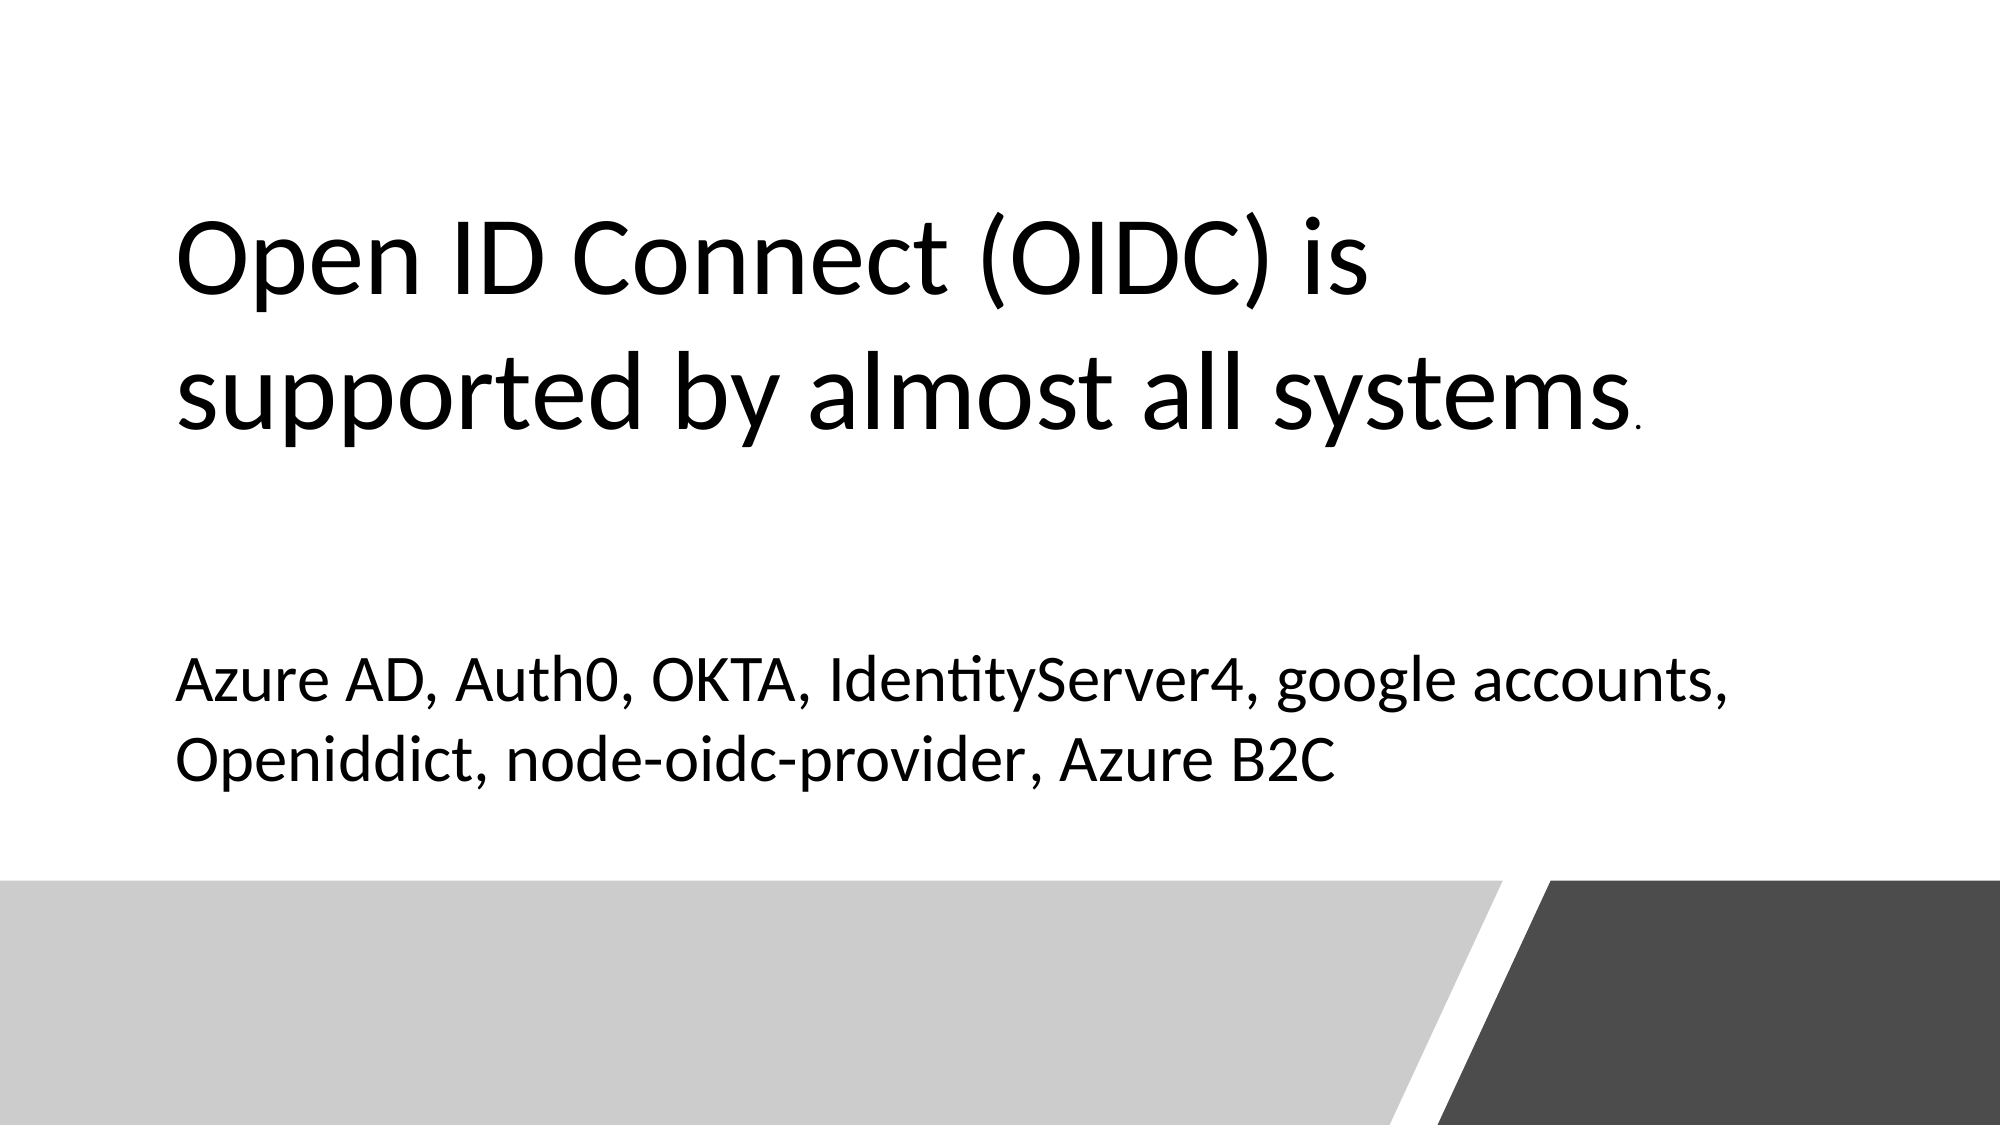

Open ID Connect (OIDC) is supported by almost all systems.
Azure AD, Auth0, OKTA, IdentityServer4, google accounts, Openiddict, node-oidc-provider, Azure B2C